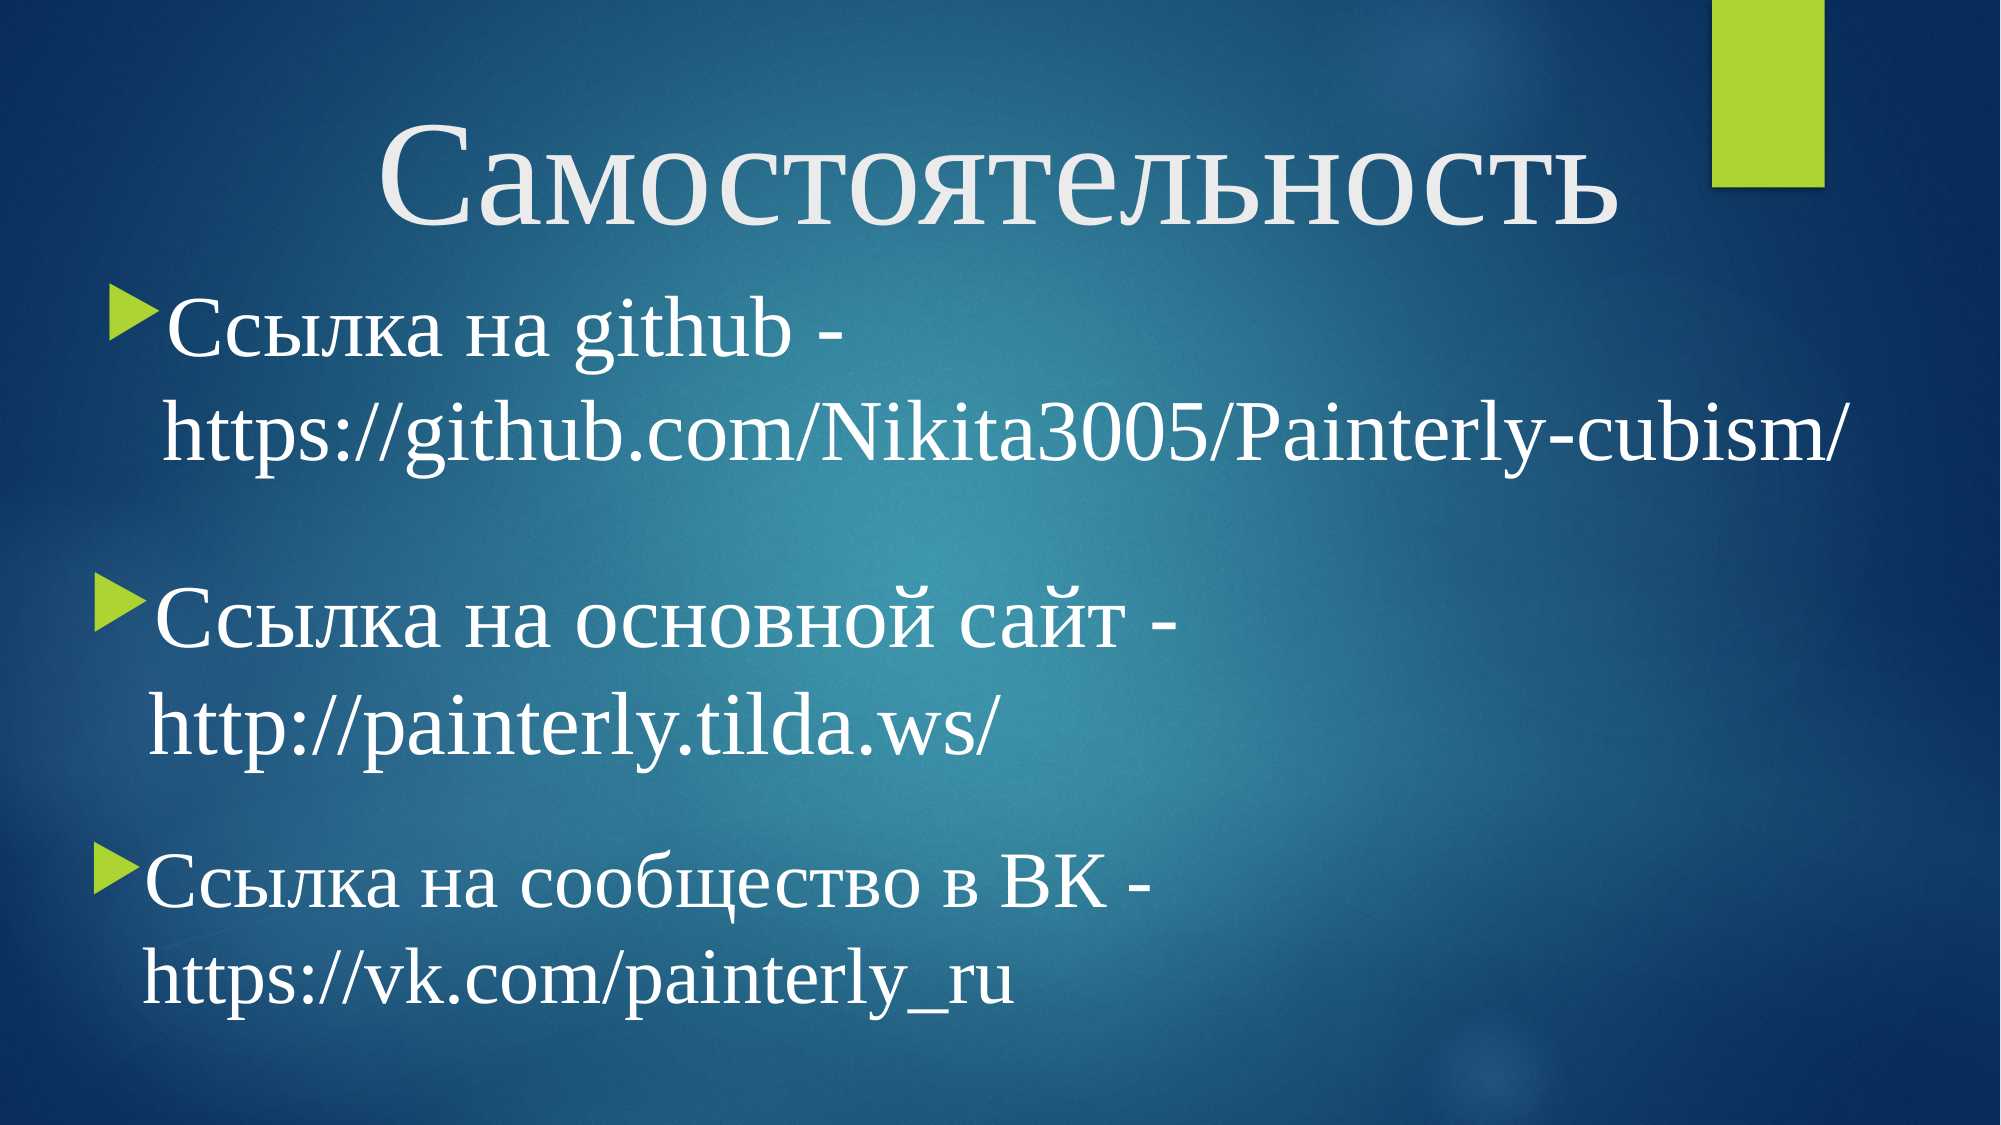

# Самостоятельность
Ссылка на github - https://github.com/Nikita3005/Painterly-cubism/
Ссылка на основной сайт - http://painterly.tilda.ws/
Ссылка на сообщество в ВК - https://vk.com/painterly_ru